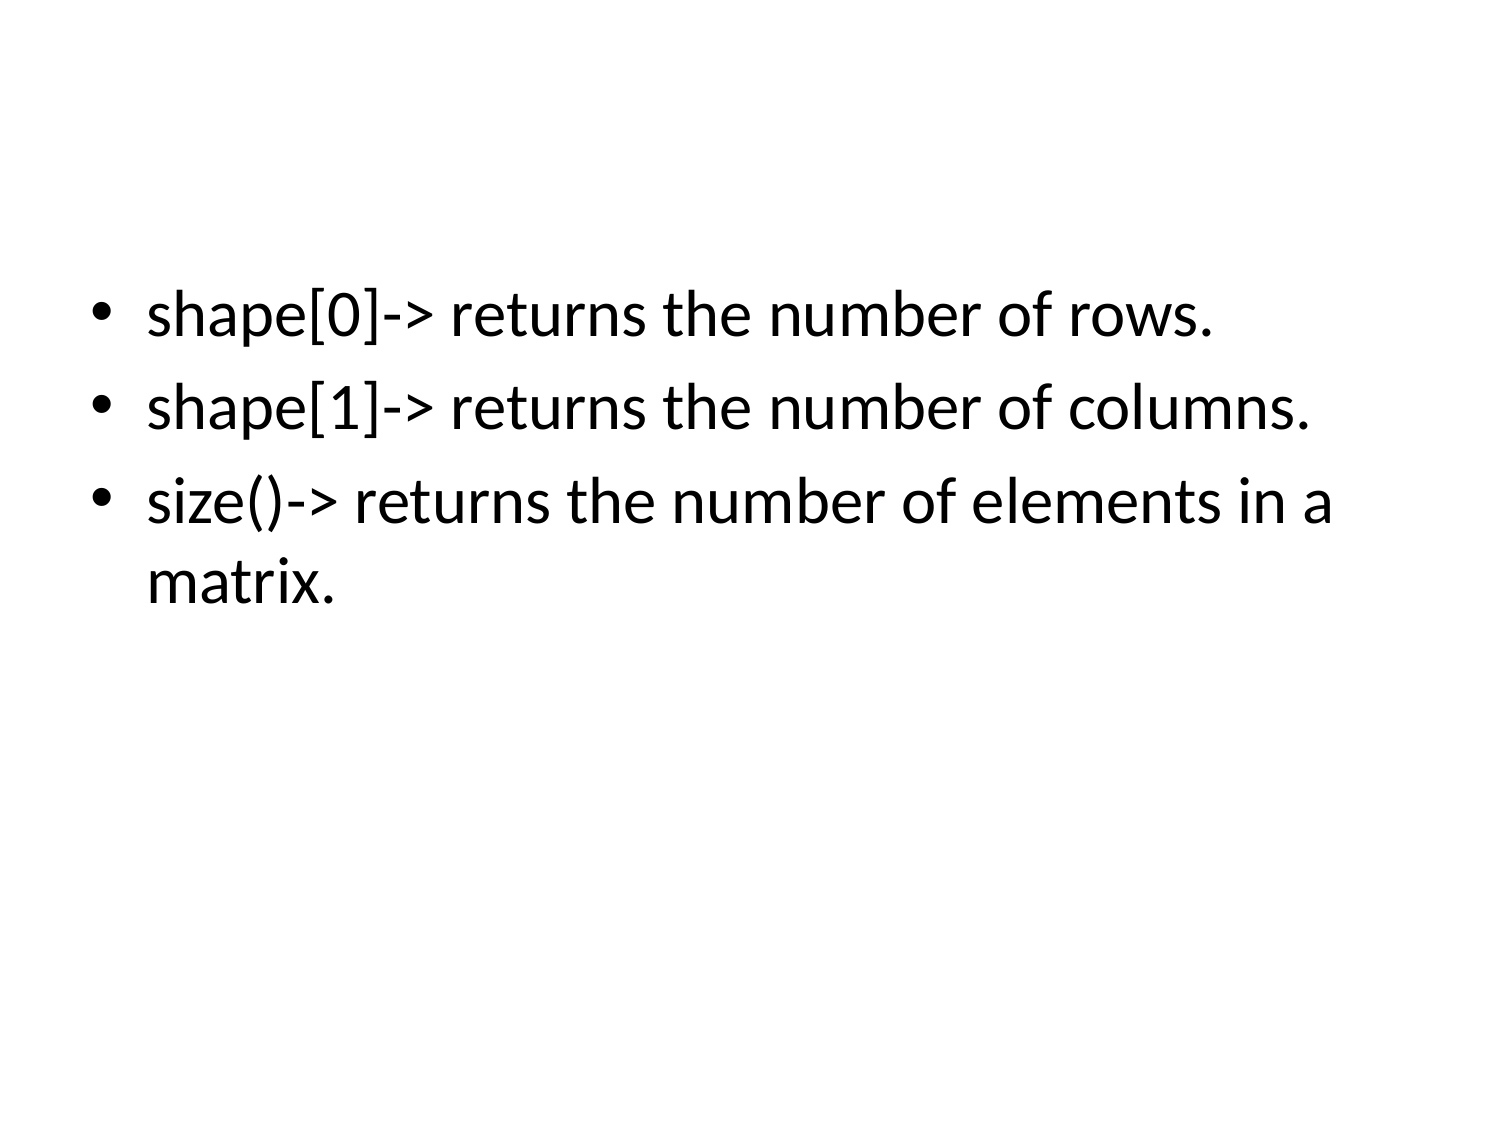

shape[0]-> returns the number of rows.
shape[1]-> returns the number of columns.
size()-> returns the number of elements in a matrix.